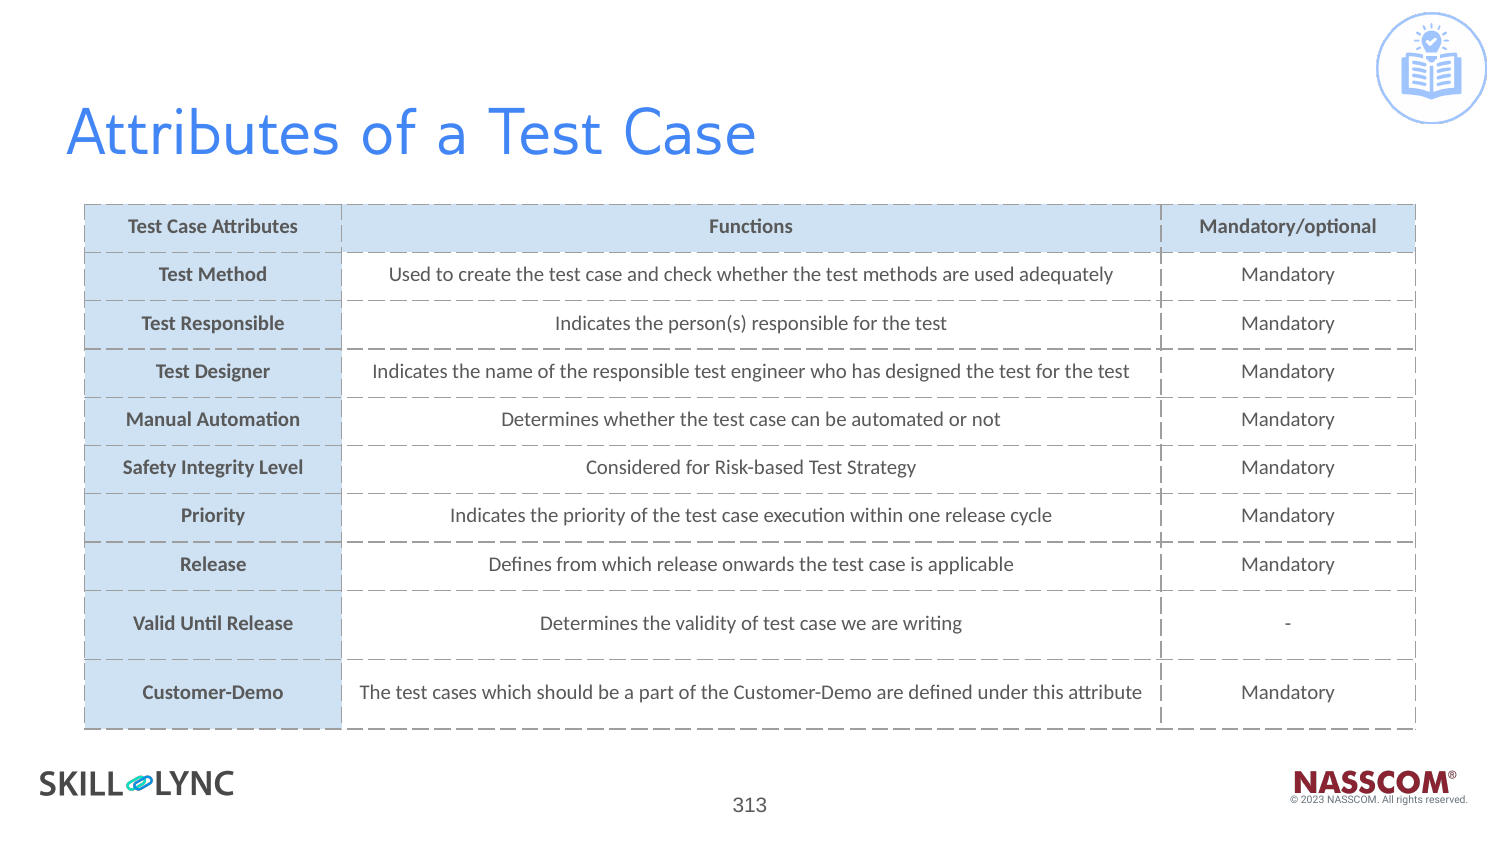

# Attributes of a Test Case
| Test Case Attributes | Functions | Mandatory/optional |
| --- | --- | --- |
| Test Method | Used to create the test case and check whether the test methods are used adequately | Mandatory |
| Test Responsible | Indicates the person(s) responsible for the test | Mandatory |
| Test Designer | Indicates the name of the responsible test engineer who has designed the test for the test | Mandatory |
| Manual Automation | Determines whether the test case can be automated or not | Mandatory |
| Safety Integrity Level | Considered for Risk-based Test Strategy | Mandatory |
| Priority | Indicates the priority of the test case execution within one release cycle | Mandatory |
| Release | Defines from which release onwards the test case is applicable | Mandatory |
| Valid Until Release | Determines the validity of test case we are writing | - |
| Customer-Demo | The test cases which should be a part of the Customer-Demo are defined under this attribute | Mandatory |
313